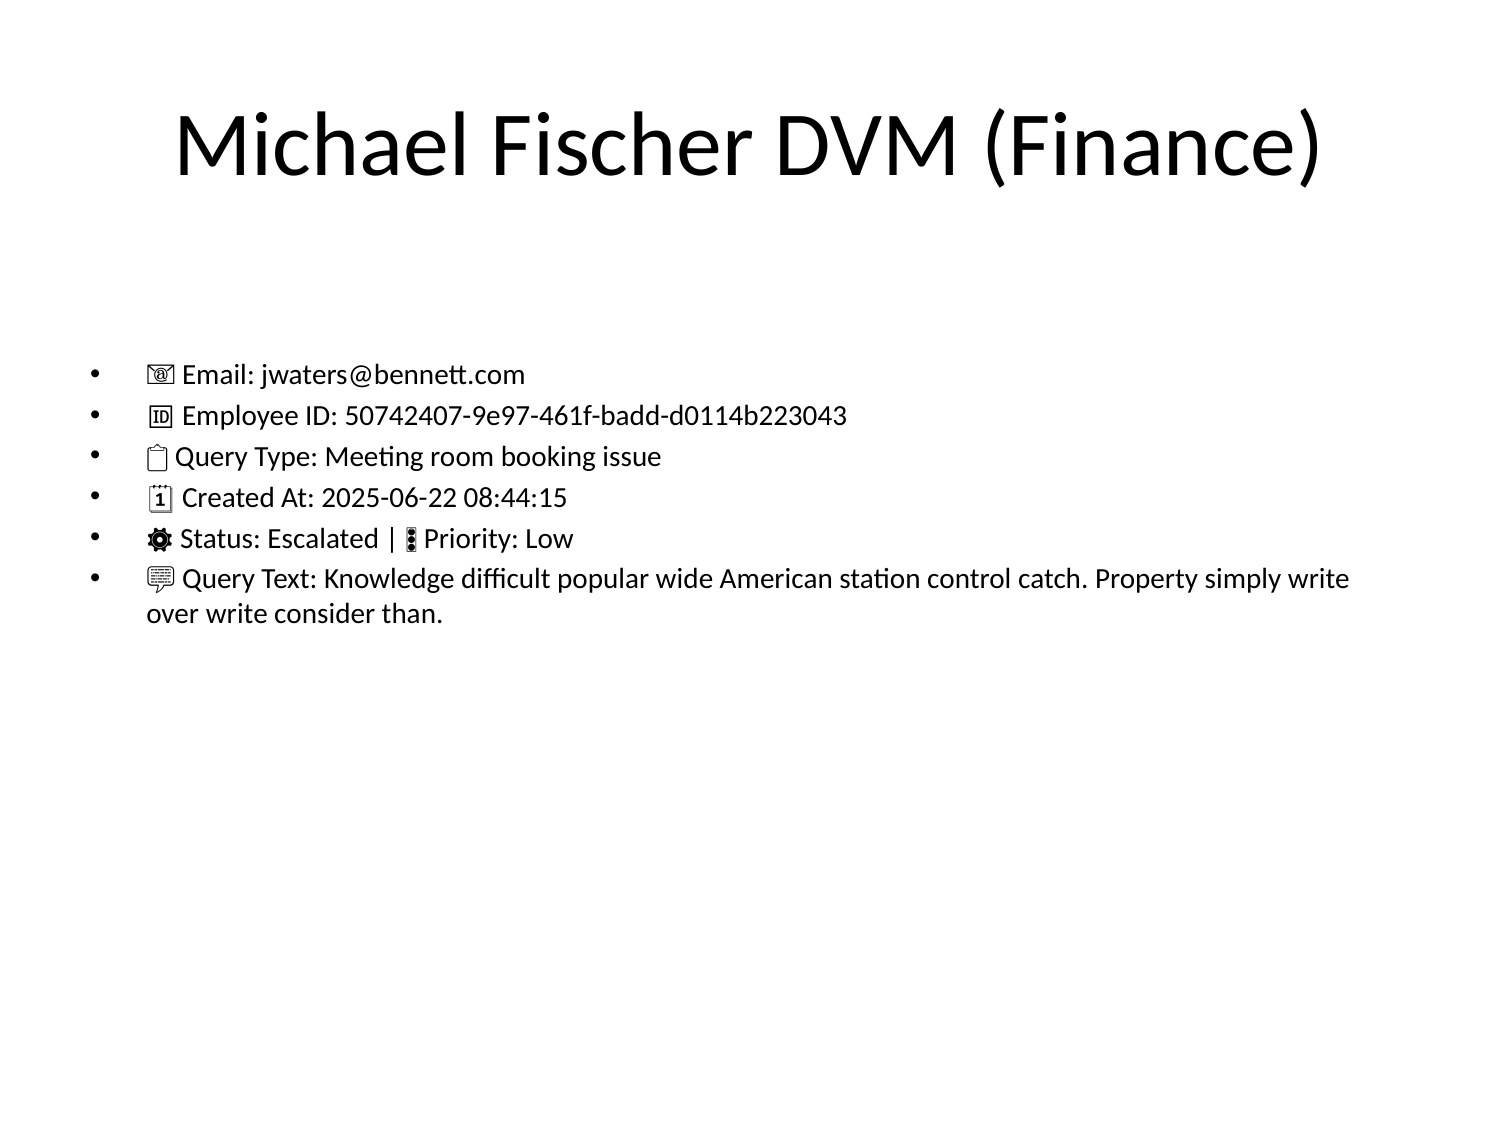

# Michael Fischer DVM (Finance)

📧 Email: jwaters@bennett.com
🆔 Employee ID: 50742407-9e97-461f-badd-d0114b223043
📋 Query Type: Meeting room booking issue
🗓 Created At: 2025-06-22 08:44:15
⚙ Status: Escalated | 🚦 Priority: Low
💬 Query Text: Knowledge difficult popular wide American station control catch. Property simply write over write consider than.